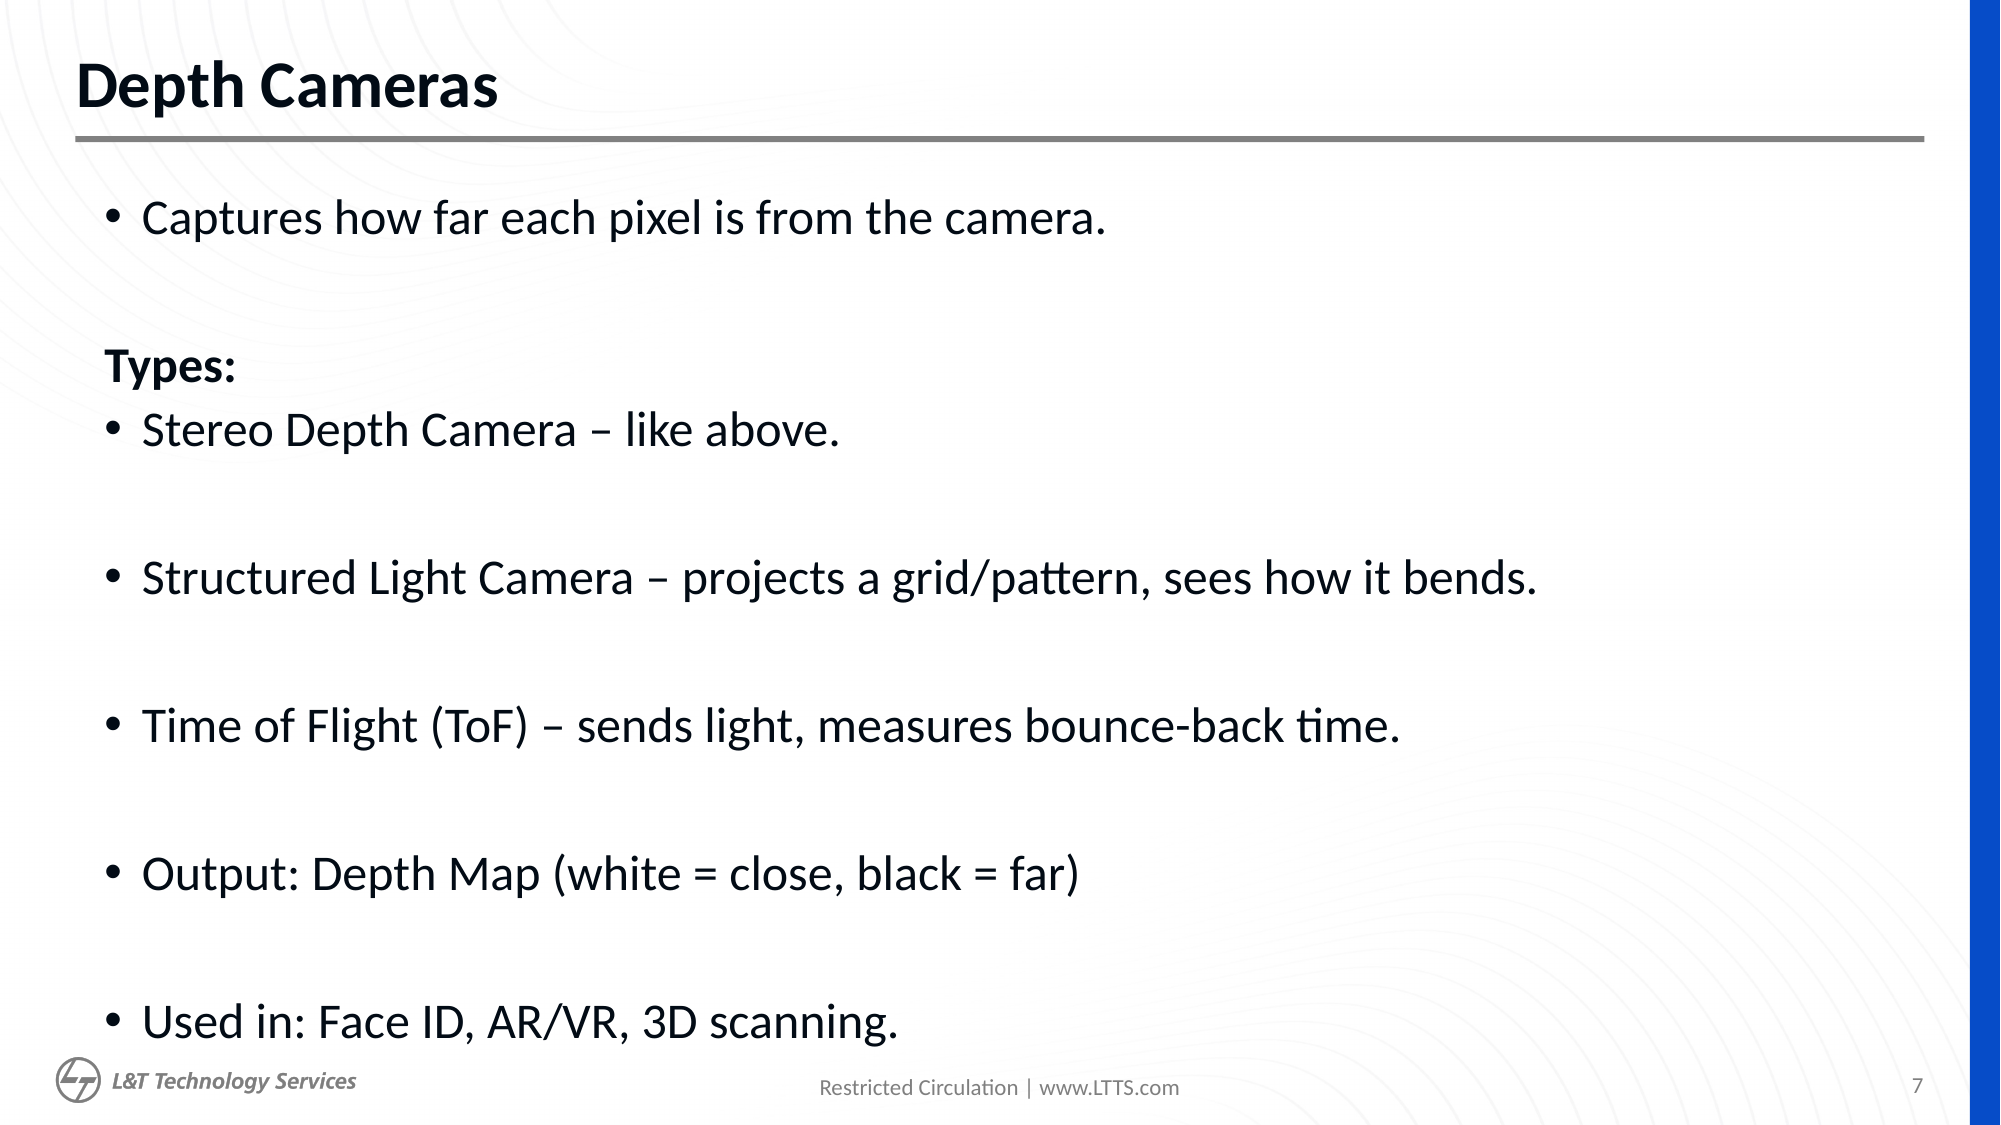

# Depth Cameras
Captures how far each pixel is from the camera.

Types:
Stereo Depth Camera – like above.

Structured Light Camera – projects a grid/pattern, sees how it bends.

Time of Flight (ToF) – sends light, measures bounce-back time.

Output: Depth Map (white = close, black = far)

Used in: Face ID, AR/VR, 3D scanning.